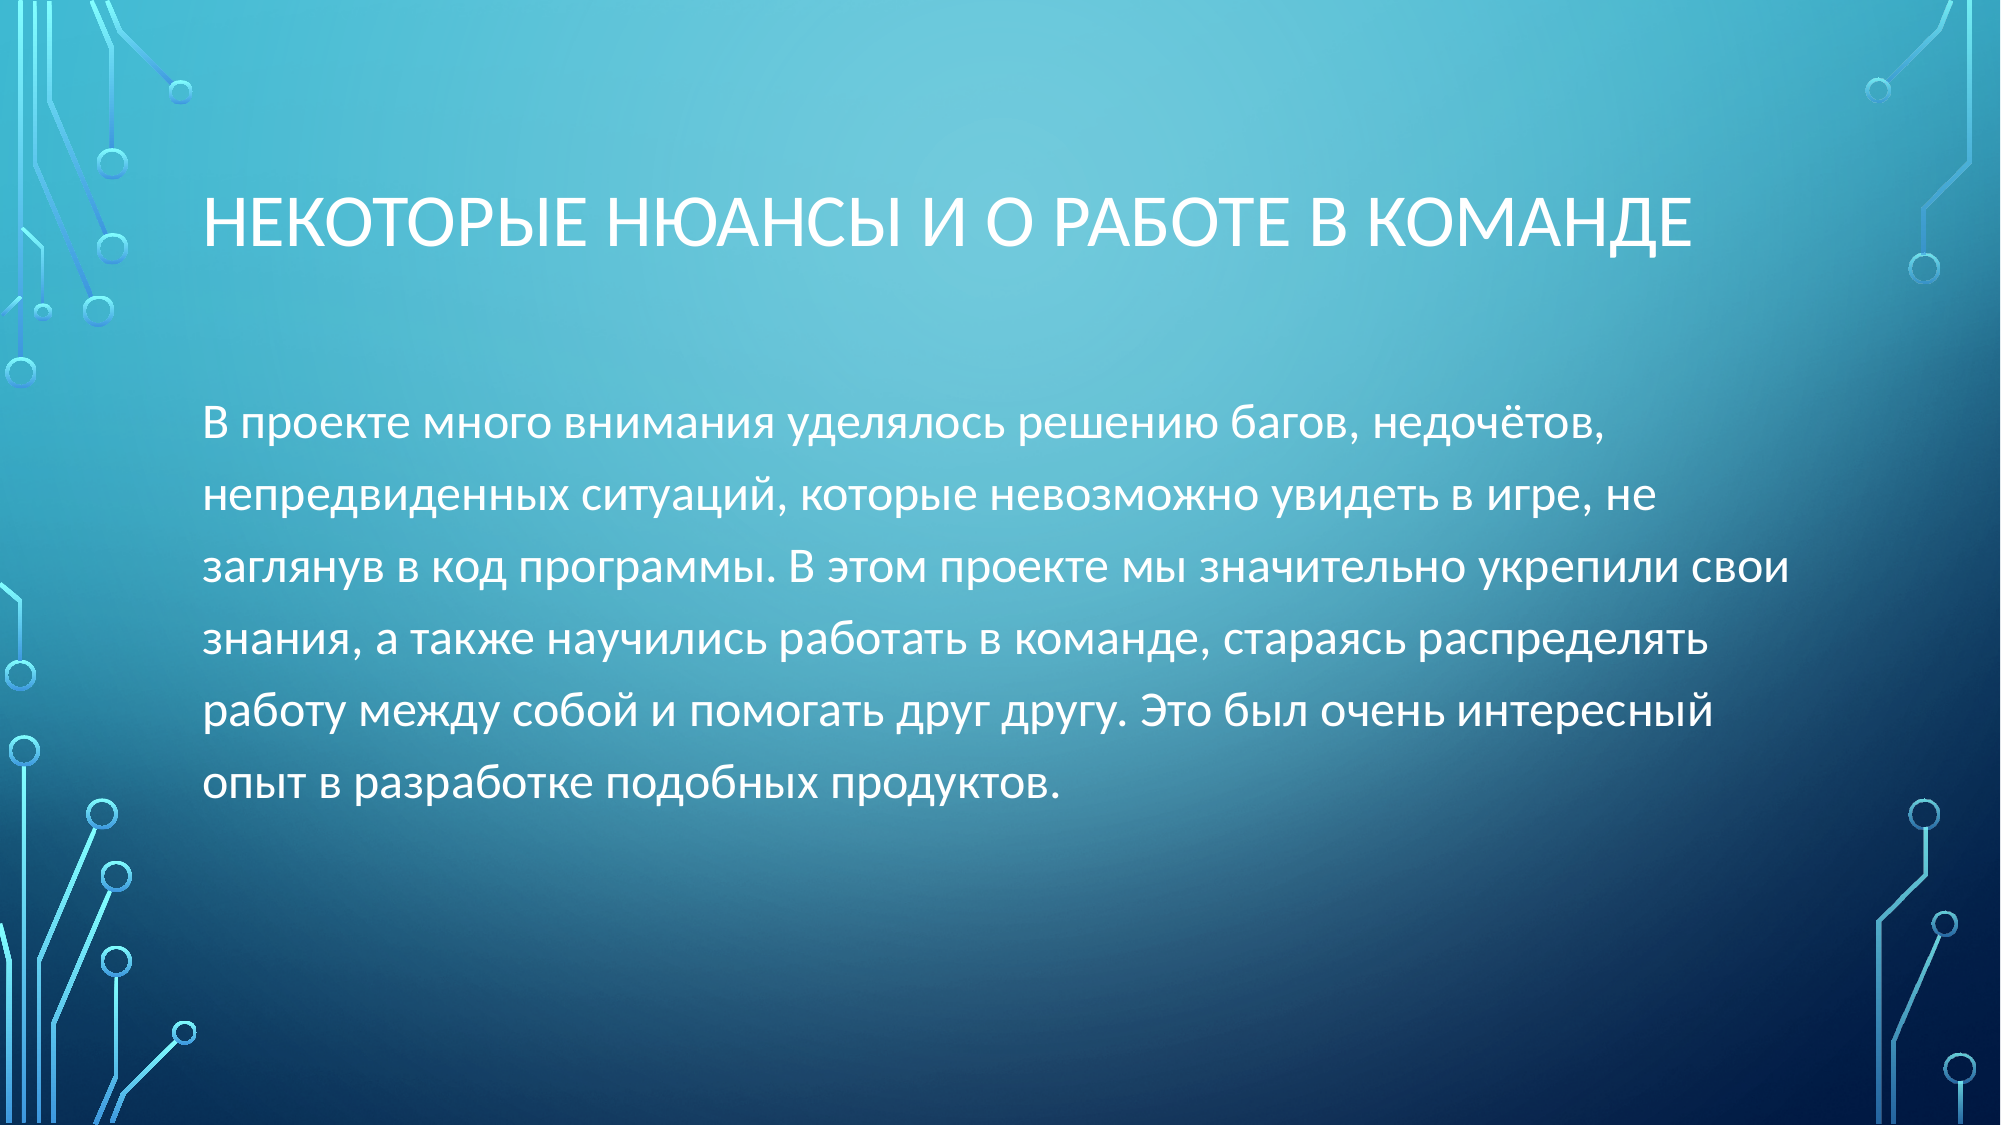

# Некоторые нюансы и о работе в команде
В проекте много внимания уделялось решению багов, недочётов, непредвиденных ситуаций, которые невозможно увидеть в игре, не заглянув в код программы. В этом проекте мы значительно укрепили свои знания, а также научились работать в команде, стараясь распределять работу между собой и помогать друг другу. Это был очень интересный опыт в разработке подобных продуктов.